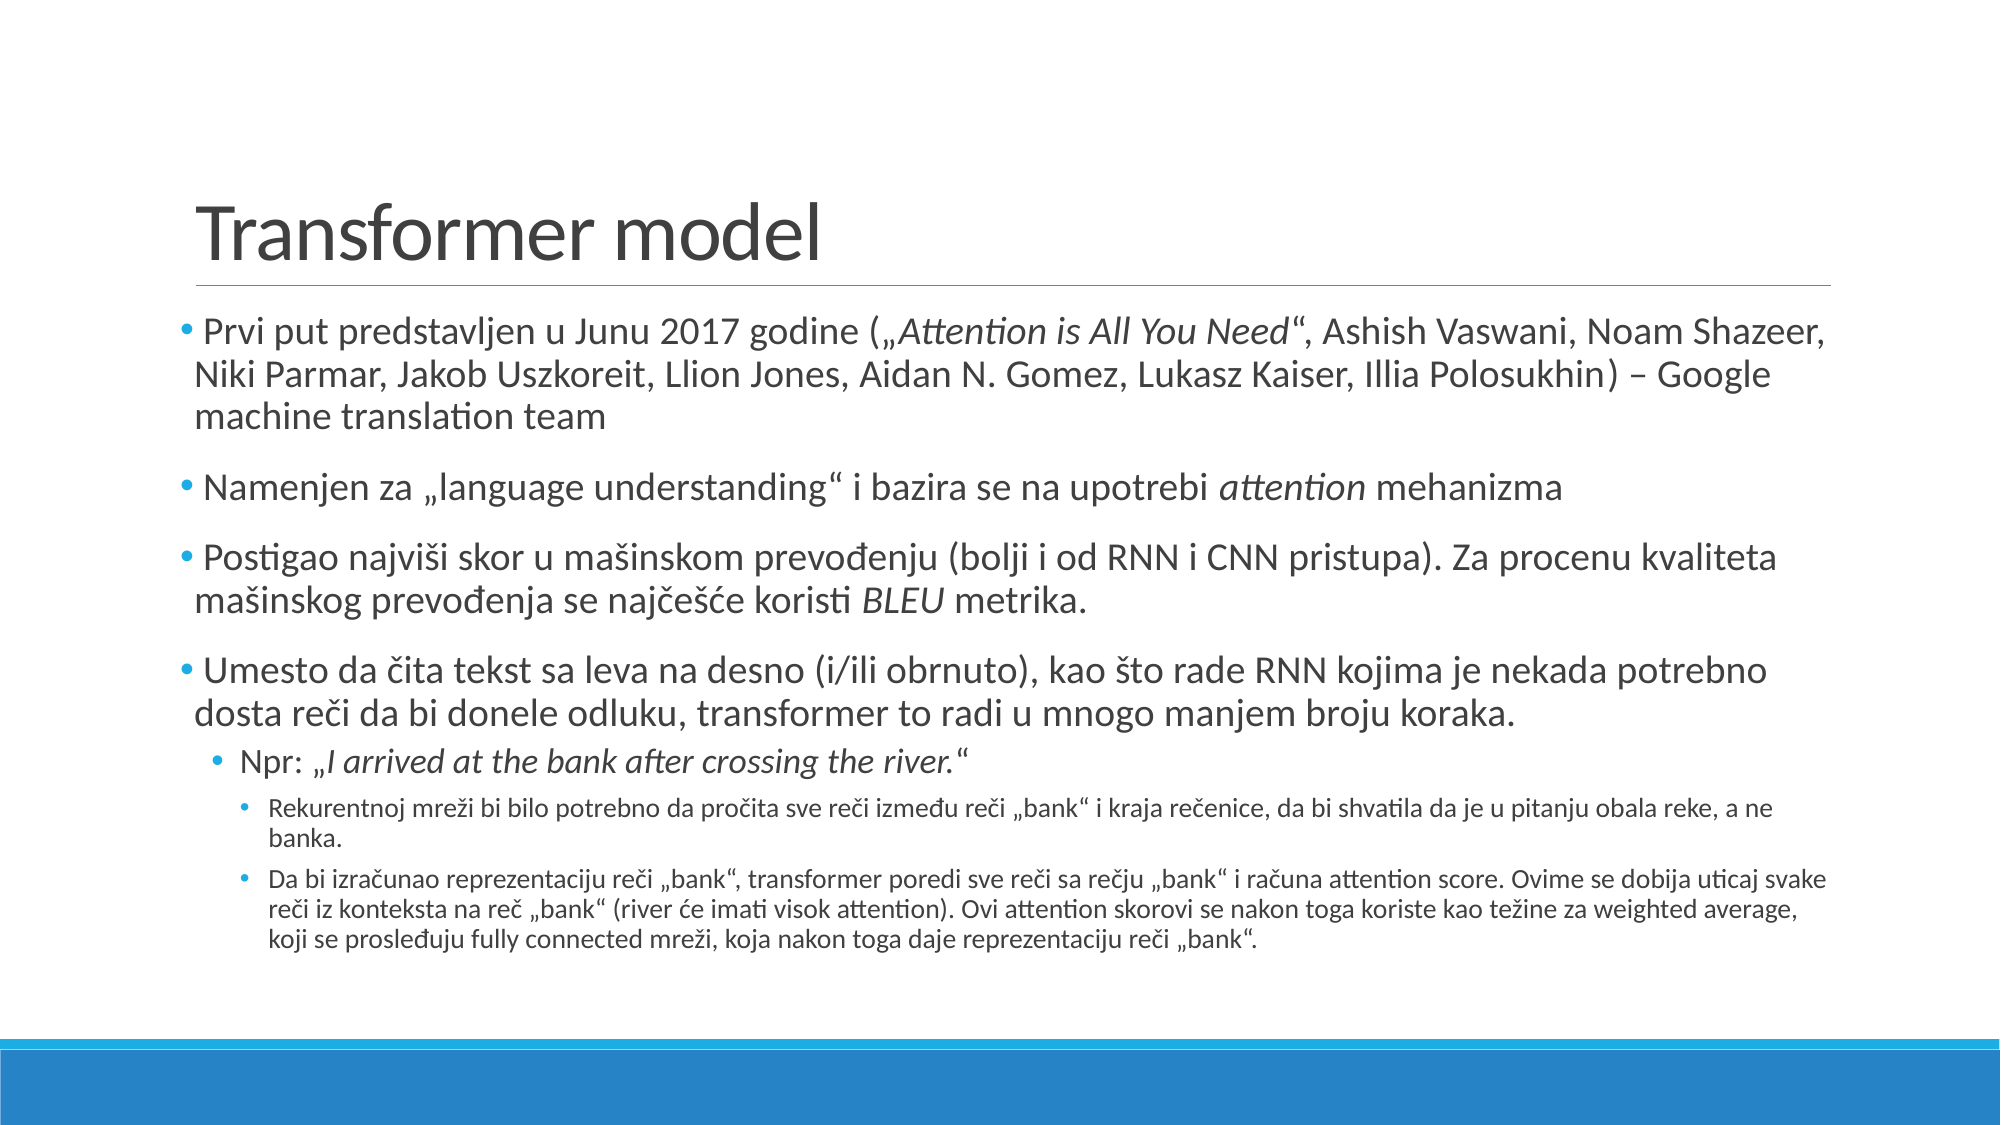

# Transformer model
 Prvi put predstavljen u Junu 2017 godine („Attention is All You Need“, Ashish Vaswani, Noam Shazeer, Niki Parmar, Jakob Uszkoreit, Llion Jones, Aidan N. Gomez, Lukasz Kaiser, Illia Polosukhin) – Google machine translation team
 Namenjen za „language understanding“ i bazira se na upotrebi attention mehanizma
 Postigao najviši skor u mašinskom prevođenju (bolji i od RNN i CNN pristupa). Za procenu kvaliteta mašinskog prevođenja se najčešće koristi BLEU metrika.
 Umesto da čita tekst sa leva na desno (i/ili obrnuto), kao što rade RNN kojima je nekada potrebno dosta reči da bi donele odluku, transformer to radi u mnogo manjem broju koraka.
Npr: „I arrived at the bank after crossing the river.“
Rekurentnoj mreži bi bilo potrebno da pročita sve reči između reči „bank“ i kraja rečenice, da bi shvatila da je u pitanju obala reke, a ne banka.
Da bi izračunao reprezentaciju reči „bank“, transformer poredi sve reči sa rečju „bank“ i računa attention score. Ovime se dobija uticaj svake reči iz konteksta na reč „bank“ (river će imati visok attention). Ovi attention skorovi se nakon toga koriste kao težine za weighted average, koji se prosleđuju fully connected mreži, koja nakon toga daje reprezentaciju reči „bank“.